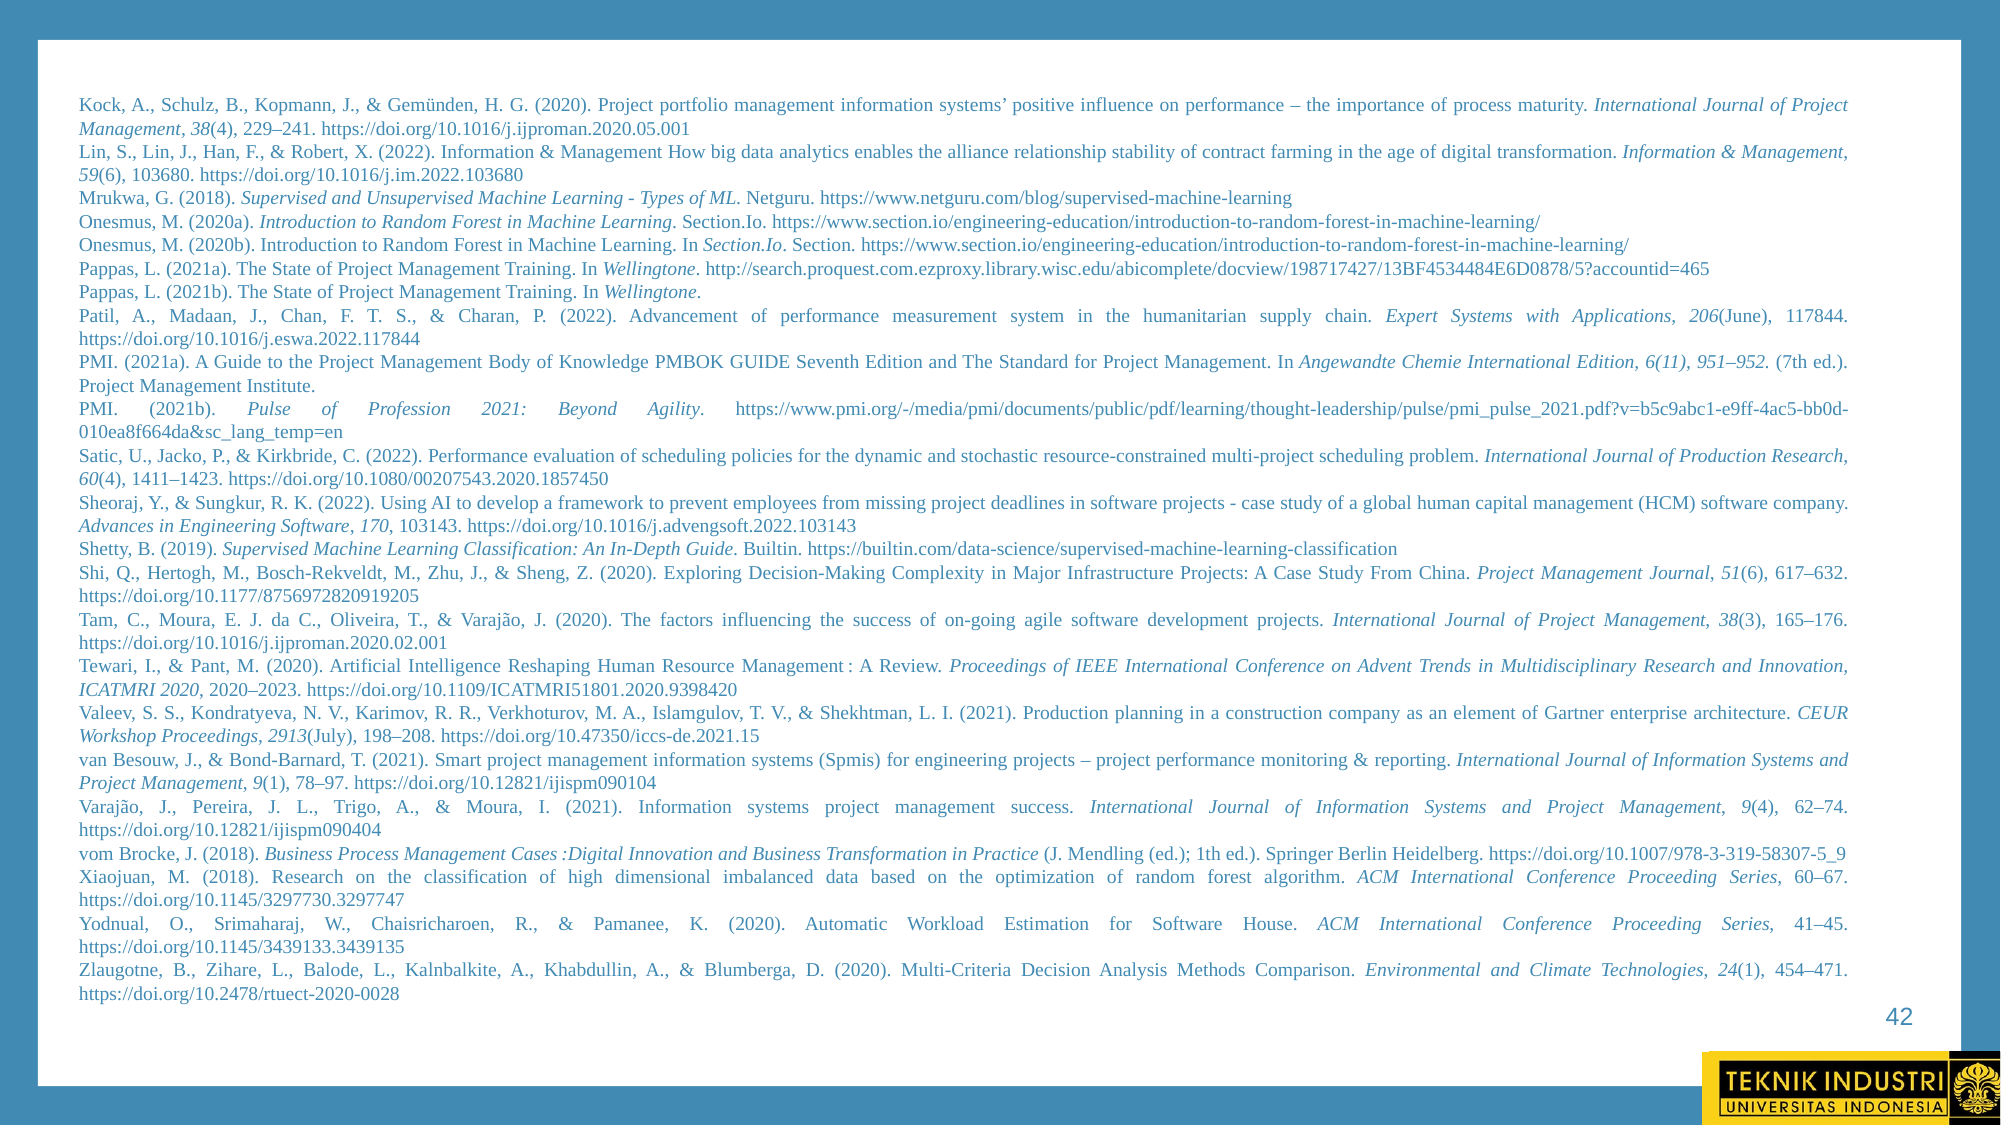

Kock, A., Schulz, B., Kopmann, J., & Gemünden, H. G. (2020). Project portfolio management information systems’ positive influence on performance – the importance of process maturity. International Journal of Project Management, 38(4), 229–241. https://doi.org/10.1016/j.ijproman.2020.05.001
Lin, S., Lin, J., Han, F., & Robert, X. (2022). Information & Management How big data analytics enables the alliance relationship stability of contract farming in the age of digital transformation. Information & Management, 59(6), 103680. https://doi.org/10.1016/j.im.2022.103680
Mrukwa, G. (2018). Supervised and Unsupervised Machine Learning - Types of ML. Netguru. https://www.netguru.com/blog/supervised-machine-learning
Onesmus, M. (2020a). Introduction to Random Forest in Machine Learning. Section.Io. https://www.section.io/engineering-education/introduction-to-random-forest-in-machine-learning/
Onesmus, M. (2020b). Introduction to Random Forest in Machine Learning. In Section.Io. Section. https://www.section.io/engineering-education/introduction-to-random-forest-in-machine-learning/
Pappas, L. (2021a). The State of Project Management Training. In Wellingtone. http://search.proquest.com.ezproxy.library.wisc.edu/abicomplete/docview/198717427/13BF4534484E6D0878/5?accountid=465
Pappas, L. (2021b). The State of Project Management Training. In Wellingtone.
Patil, A., Madaan, J., Chan, F. T. S., & Charan, P. (2022). Advancement of performance measurement system in the humanitarian supply chain. Expert Systems with Applications, 206(June), 117844. https://doi.org/10.1016/j.eswa.2022.117844
PMI. (2021a). A Guide to the Project Management Body of Knowledge PMBOK GUIDE Seventh Edition and The Standard for Project Management. In Angewandte Chemie International Edition, 6(11), 951–952. (7th ed.). Project Management Institute.
PMI. (2021b). Pulse of Profession 2021: Beyond Agility. https://www.pmi.org/-/media/pmi/documents/public/pdf/learning/thought-leadership/pulse/pmi_pulse_2021.pdf?v=b5c9abc1-e9ff-4ac5-bb0d-010ea8f664da&sc_lang_temp=en
Satic, U., Jacko, P., & Kirkbride, C. (2022). Performance evaluation of scheduling policies for the dynamic and stochastic resource-constrained multi-project scheduling problem. International Journal of Production Research, 60(4), 1411–1423. https://doi.org/10.1080/00207543.2020.1857450
Sheoraj, Y., & Sungkur, R. K. (2022). Using AI to develop a framework to prevent employees from missing project deadlines in software projects - case study of a global human capital management (HCM) software company. Advances in Engineering Software, 170, 103143. https://doi.org/10.1016/j.advengsoft.2022.103143
Shetty, B. (2019). Supervised Machine Learning Classification: An In-Depth Guide. Builtin. https://builtin.com/data-science/supervised-machine-learning-classification
Shi, Q., Hertogh, M., Bosch-Rekveldt, M., Zhu, J., & Sheng, Z. (2020). Exploring Decision-Making Complexity in Major Infrastructure Projects: A Case Study From China. Project Management Journal, 51(6), 617–632. https://doi.org/10.1177/8756972820919205
Tam, C., Moura, E. J. da C., Oliveira, T., & Varajão, J. (2020). The factors influencing the success of on-going agile software development projects. International Journal of Project Management, 38(3), 165–176. https://doi.org/10.1016/j.ijproman.2020.02.001
Tewari, I., & Pant, M. (2020). Artificial Intelligence Reshaping Human Resource Management : A Review. Proceedings of IEEE International Conference on Advent Trends in Multidisciplinary Research and Innovation, ICATMRI 2020, 2020–2023. https://doi.org/10.1109/ICATMRI51801.2020.9398420
Valeev, S. S., Kondratyeva, N. V., Karimov, R. R., Verkhoturov, M. A., Islamgulov, T. V., & Shekhtman, L. I. (2021). Production planning in a construction company as an element of Gartner enterprise architecture. CEUR Workshop Proceedings, 2913(July), 198–208. https://doi.org/10.47350/iccs-de.2021.15
van Besouw, J., & Bond-Barnard, T. (2021). Smart project management information systems (Spmis) for engineering projects – project performance monitoring & reporting. International Journal of Information Systems and Project Management, 9(1), 78–97. https://doi.org/10.12821/ijispm090104
Varajão, J., Pereira, J. L., Trigo, A., & Moura, I. (2021). Information systems project management success. International Journal of Information Systems and Project Management, 9(4), 62–74. https://doi.org/10.12821/ijispm090404
vom Brocke, J. (2018). Business Process Management Cases :Digital Innovation and Business Transformation in Practice (J. Mendling (ed.); 1th ed.). Springer Berlin Heidelberg. https://doi.org/10.1007/978-3-319-58307-5_9
Xiaojuan, M. (2018). Research on the classification of high dimensional imbalanced data based on the optimization of random forest algorithm. ACM International Conference Proceeding Series, 60–67. https://doi.org/10.1145/3297730.3297747
Yodnual, O., Srimaharaj, W., Chaisricharoen, R., & Pamanee, K. (2020). Automatic Workload Estimation for Software House. ACM International Conference Proceeding Series, 41–45. https://doi.org/10.1145/3439133.3439135
Zlaugotne, B., Zihare, L., Balode, L., Kalnbalkite, A., Khabdullin, A., & Blumberga, D. (2020). Multi-Criteria Decision Analysis Methods Comparison. Environmental and Climate Technologies, 24(1), 454–471. https://doi.org/10.2478/rtuect-2020-0028

42